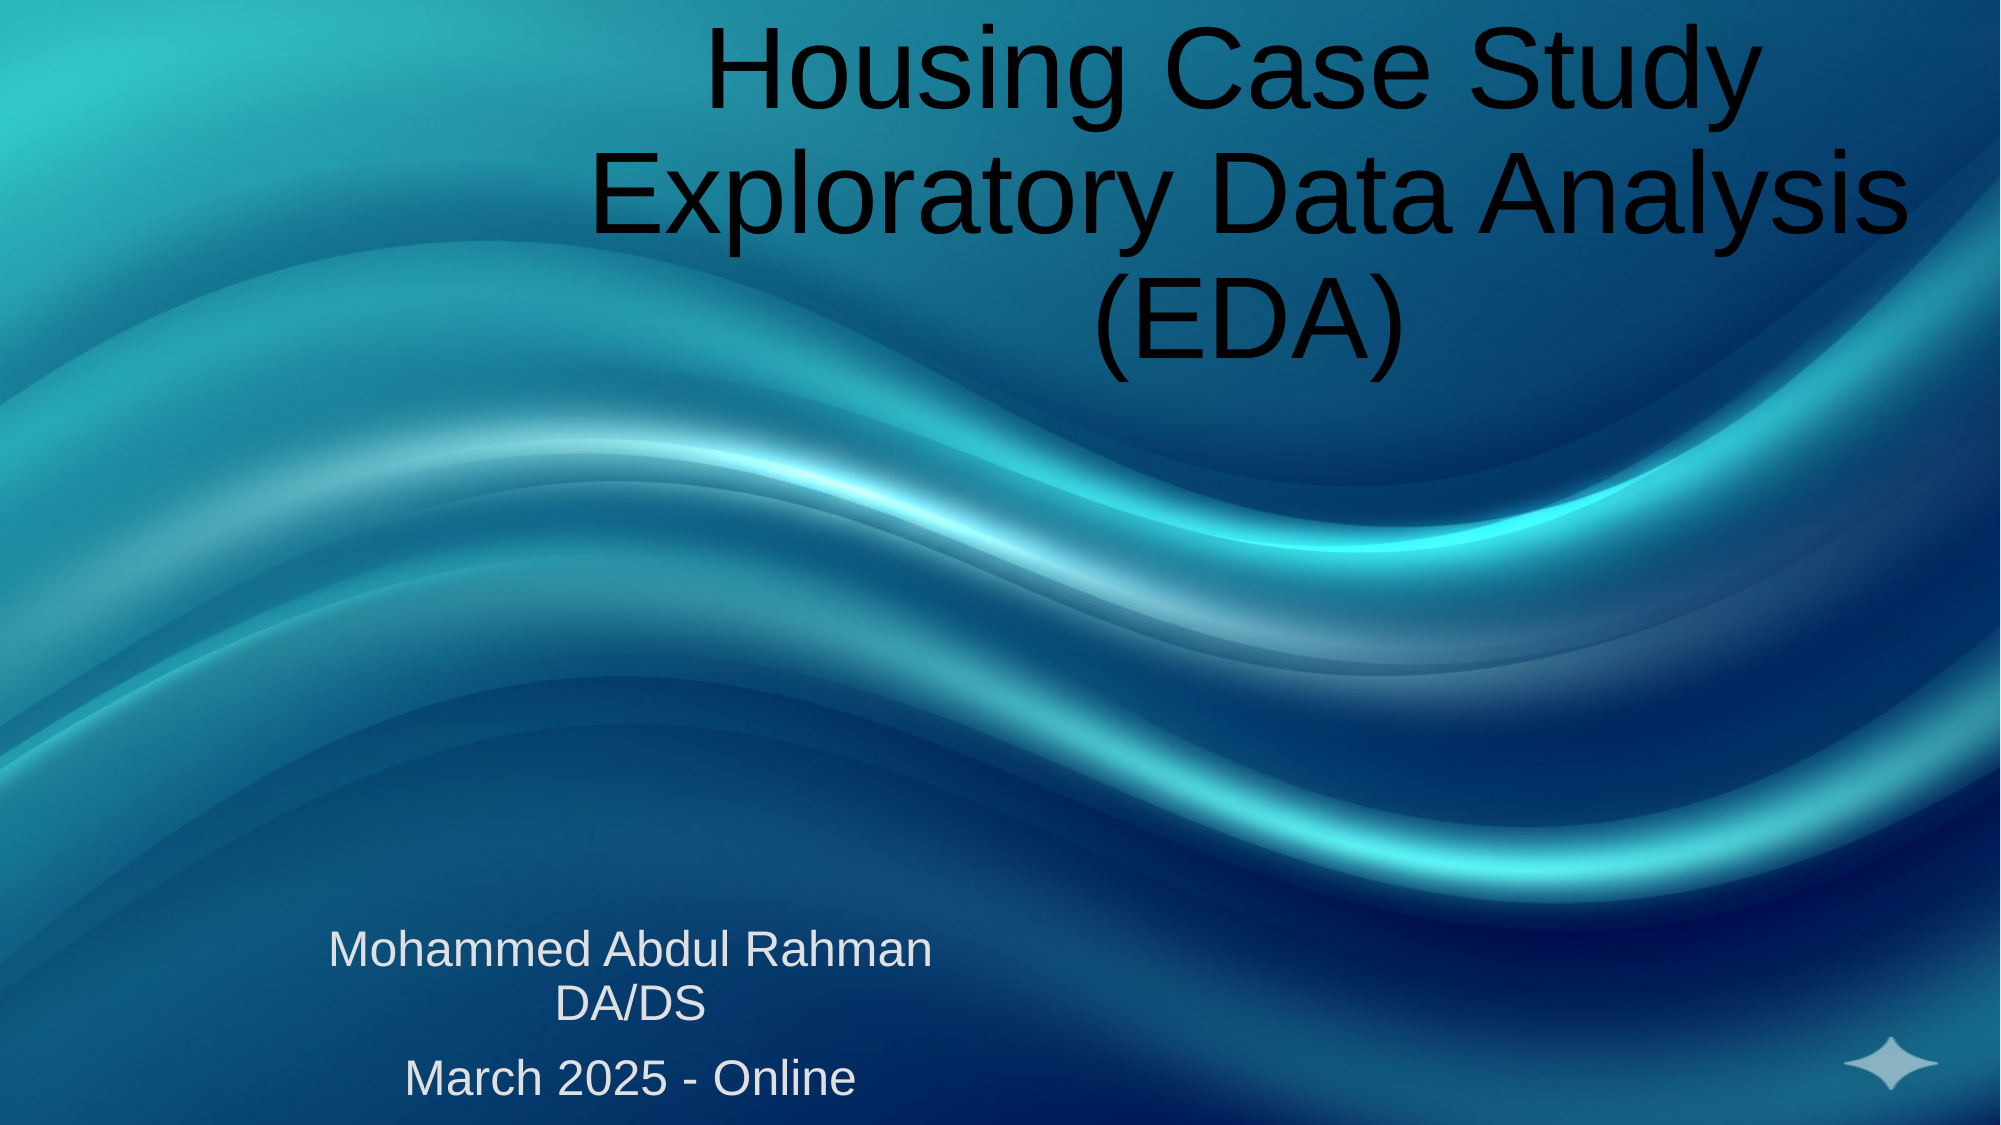

# Housing Case Study  Exploratory Data Analysis (EDA)
Mohammed Abdul Rahman
DA/DS
March 2025 - Online